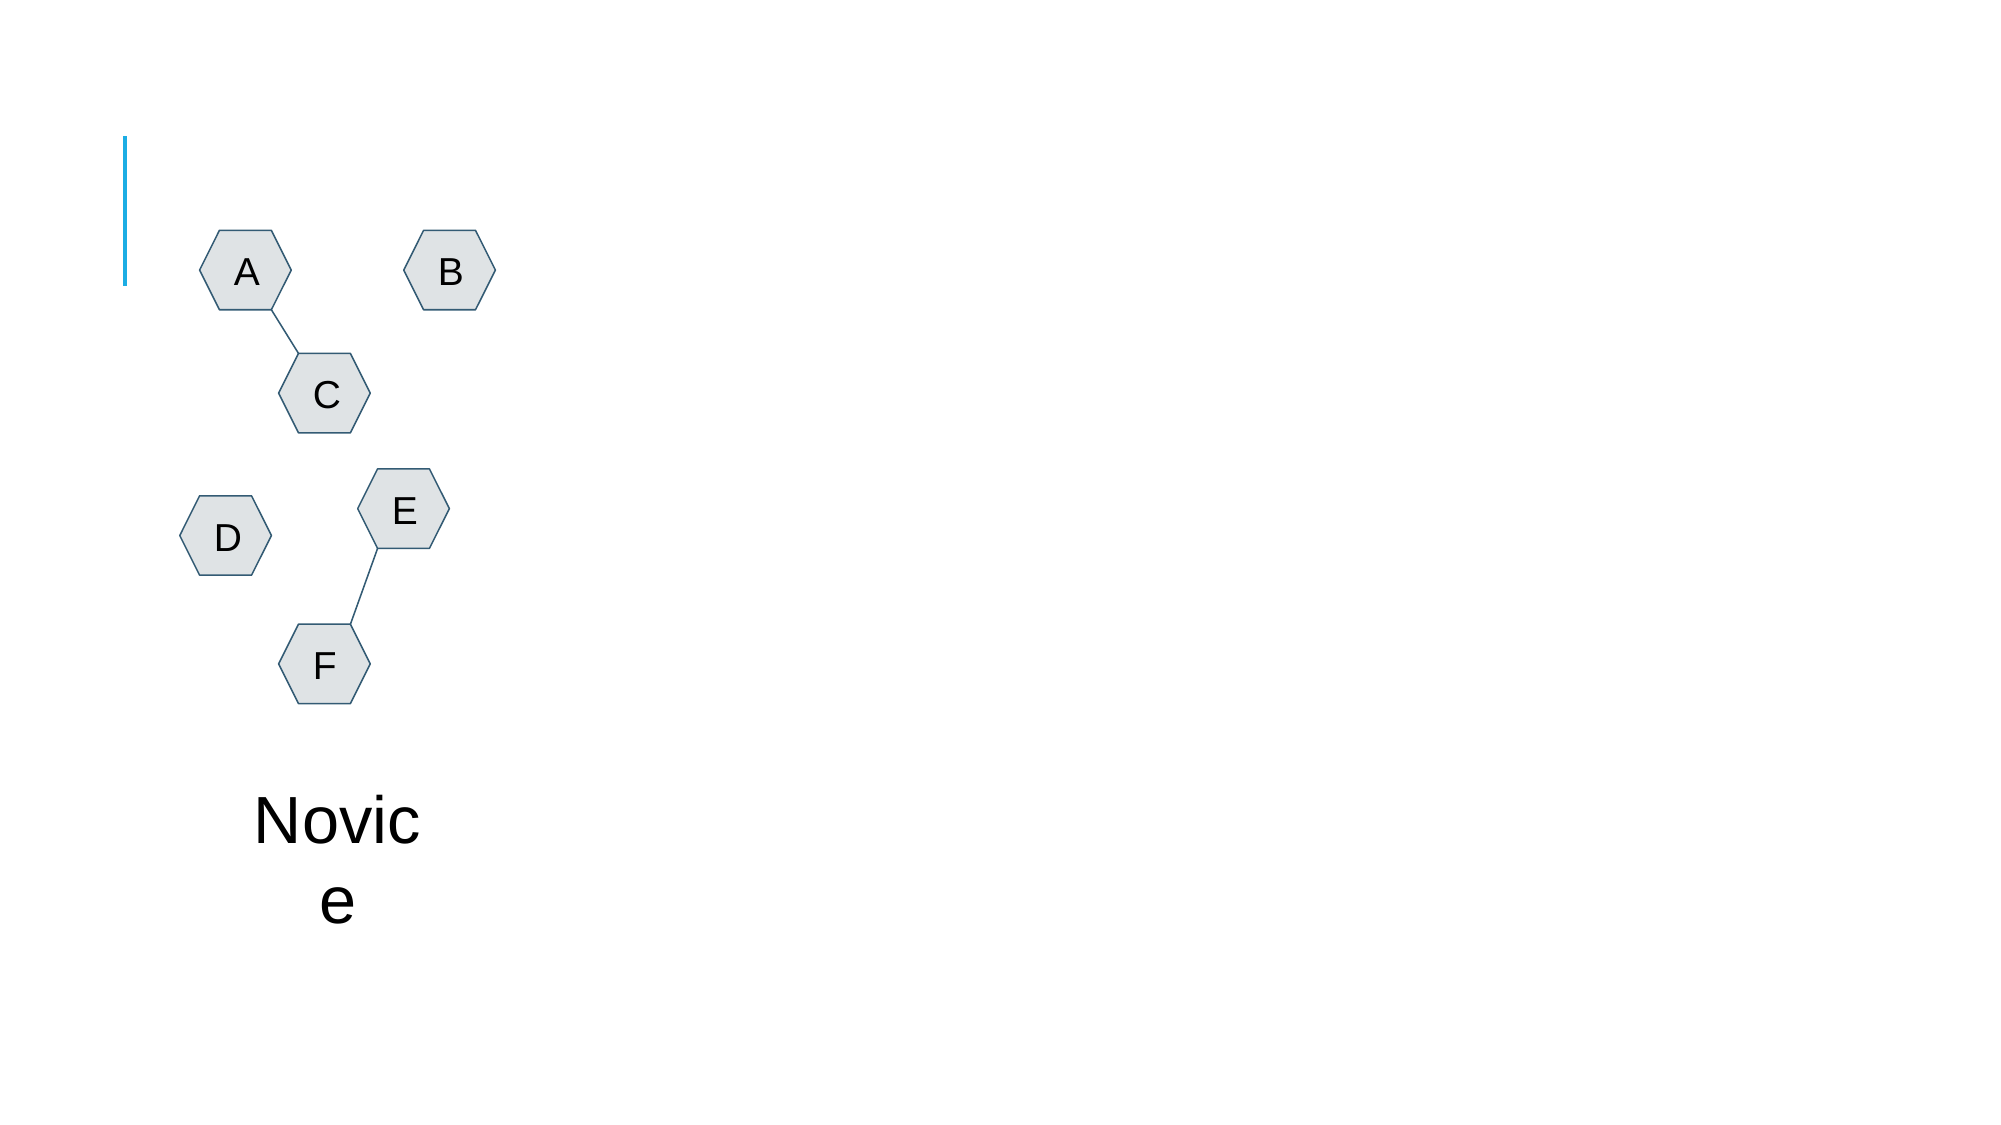

#
A
B
C
E
D
F
Novice